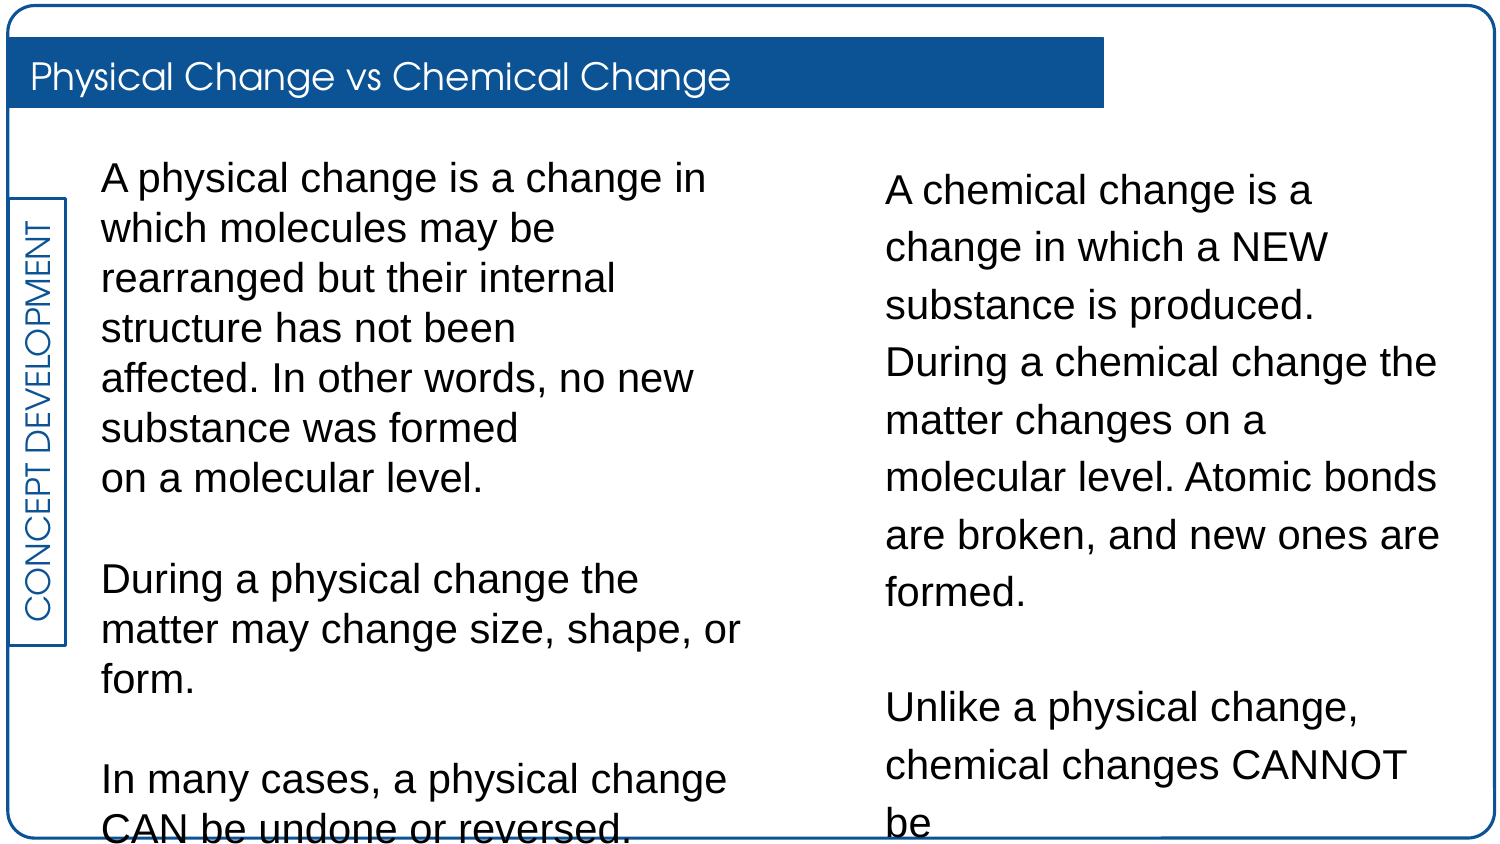

Physical Change vs Chemical Change
A chemical change is a change in which a NEW substance is produced. During a chemical change the matter changes on a
molecular level. Atomic bonds are broken, and new ones are formed.

Unlike a physical change, chemical changes CANNOT be
undone.
A physical change is a change in which molecules may be rearranged but their internal structure has not been
affected. In other words, no new substance was formed
on a molecular level.

During a physical change the matter may change size, shape, or form.

In many cases, a physical change CAN be undone or reversed.